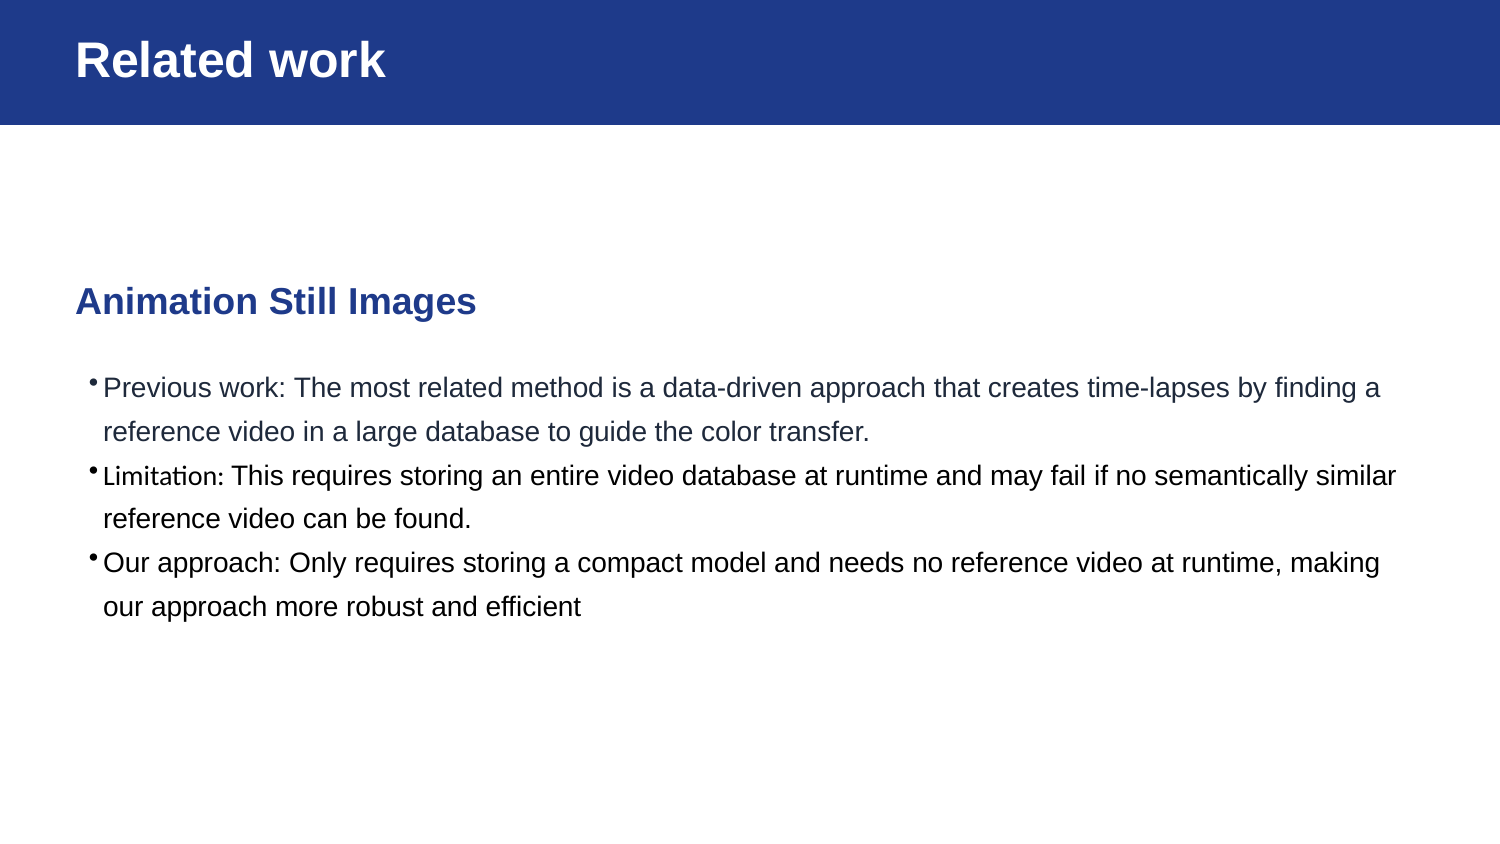

Related work
Animation Still Images
Previous work: The most related method is a data-driven approach that creates time-lapses by finding a reference video in a large database to guide the color transfer.
Limitation: This requires storing an entire video database at runtime and may fail if no semantically similar reference video can be found.
Our approach: Only requires storing a compact model and needs no reference video at runtime, making our approach more robust and efficient